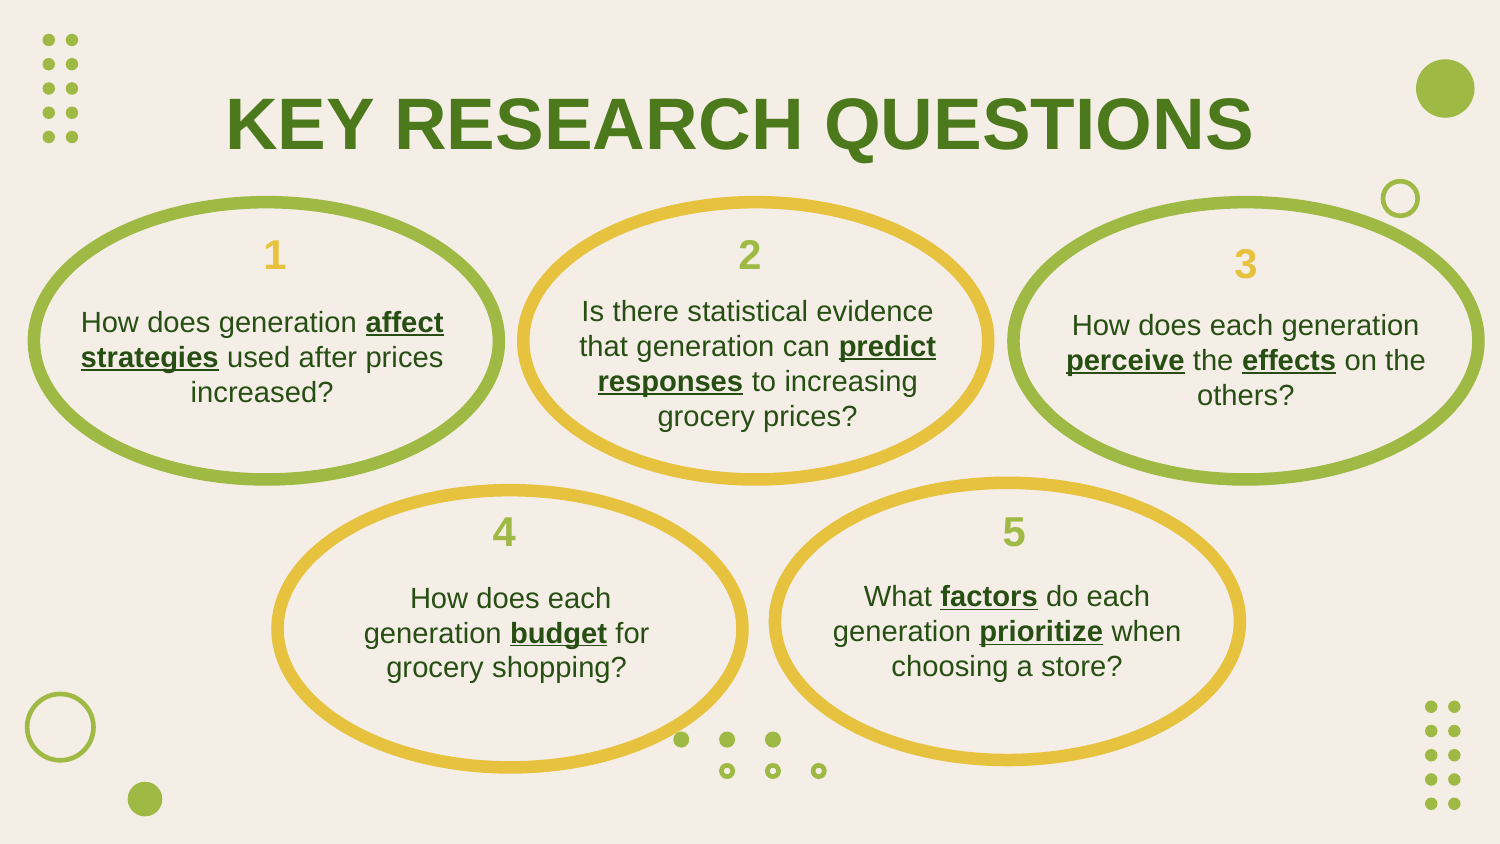

# KEY RESEARCH QUESTIONS

1
2
3
How does each generation perceive the effects on the others?
How does generation affect strategies used after prices increased?

Is there statistical evidence that generation can predict responses to increasing grocery prices?

4
5

 How does each generation budget for grocery shopping?
What factors do each generation prioritize when choosing a store?